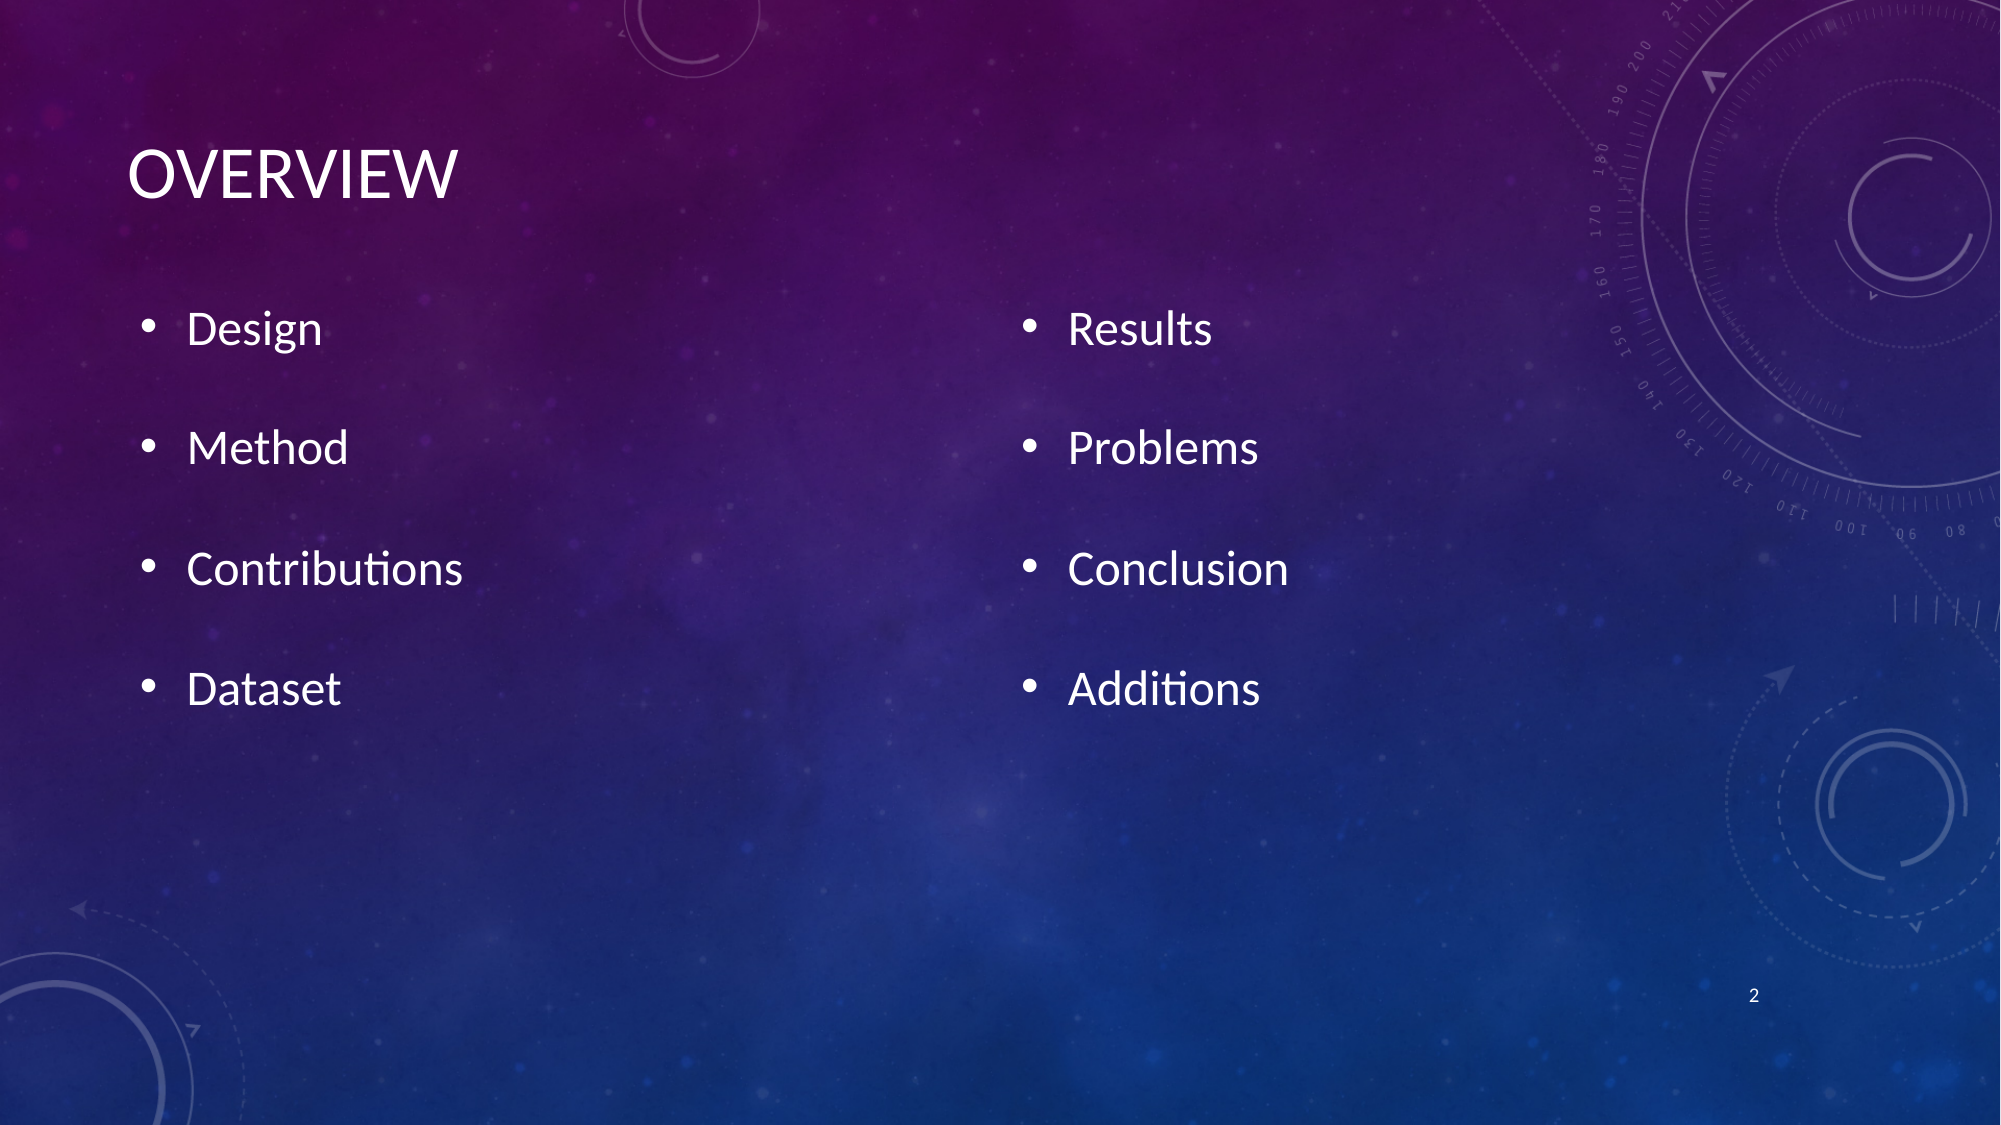

# Overview
Design

Method

Contributions

Dataset

Results

Problems

Conclusion

Additions
2